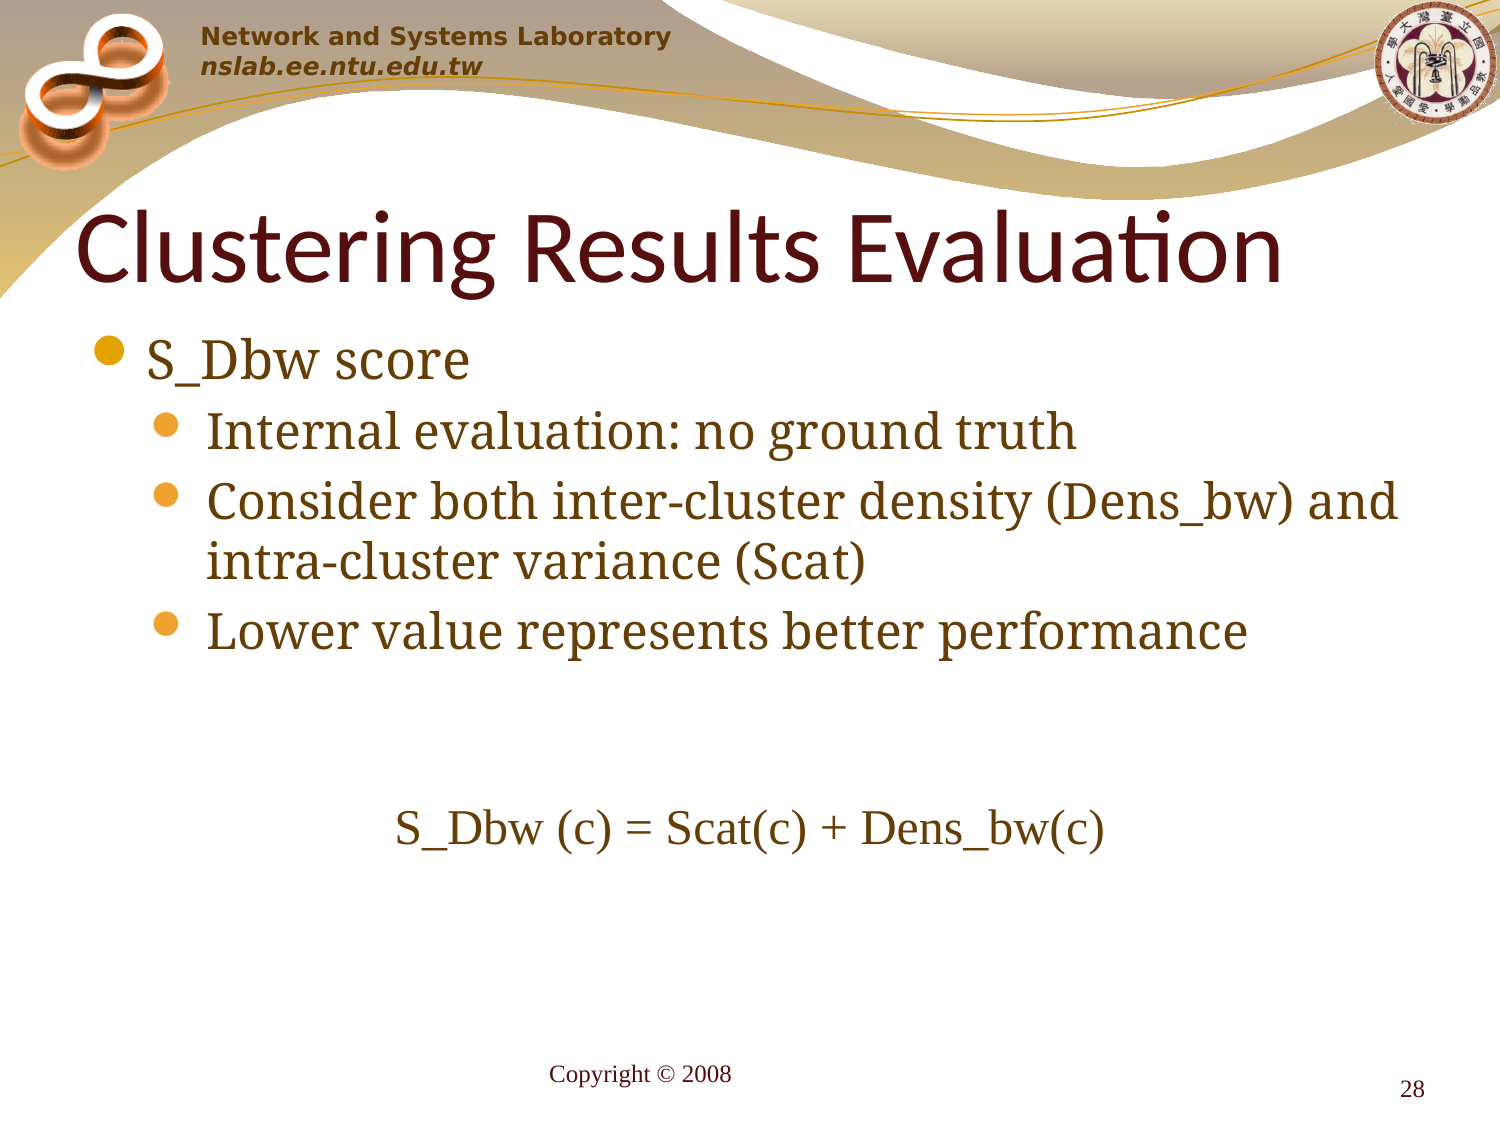

# Clustering Results Evaluation
S_Dbw score
Internal evaluation: no ground truth
Consider both inter-cluster density (Dens_bw) and intra-cluster variance (Scat)
Lower value represents better performance

S_Dbw (c) = Scat(c) + Dens_bw(c)
Copyright © 2008
28